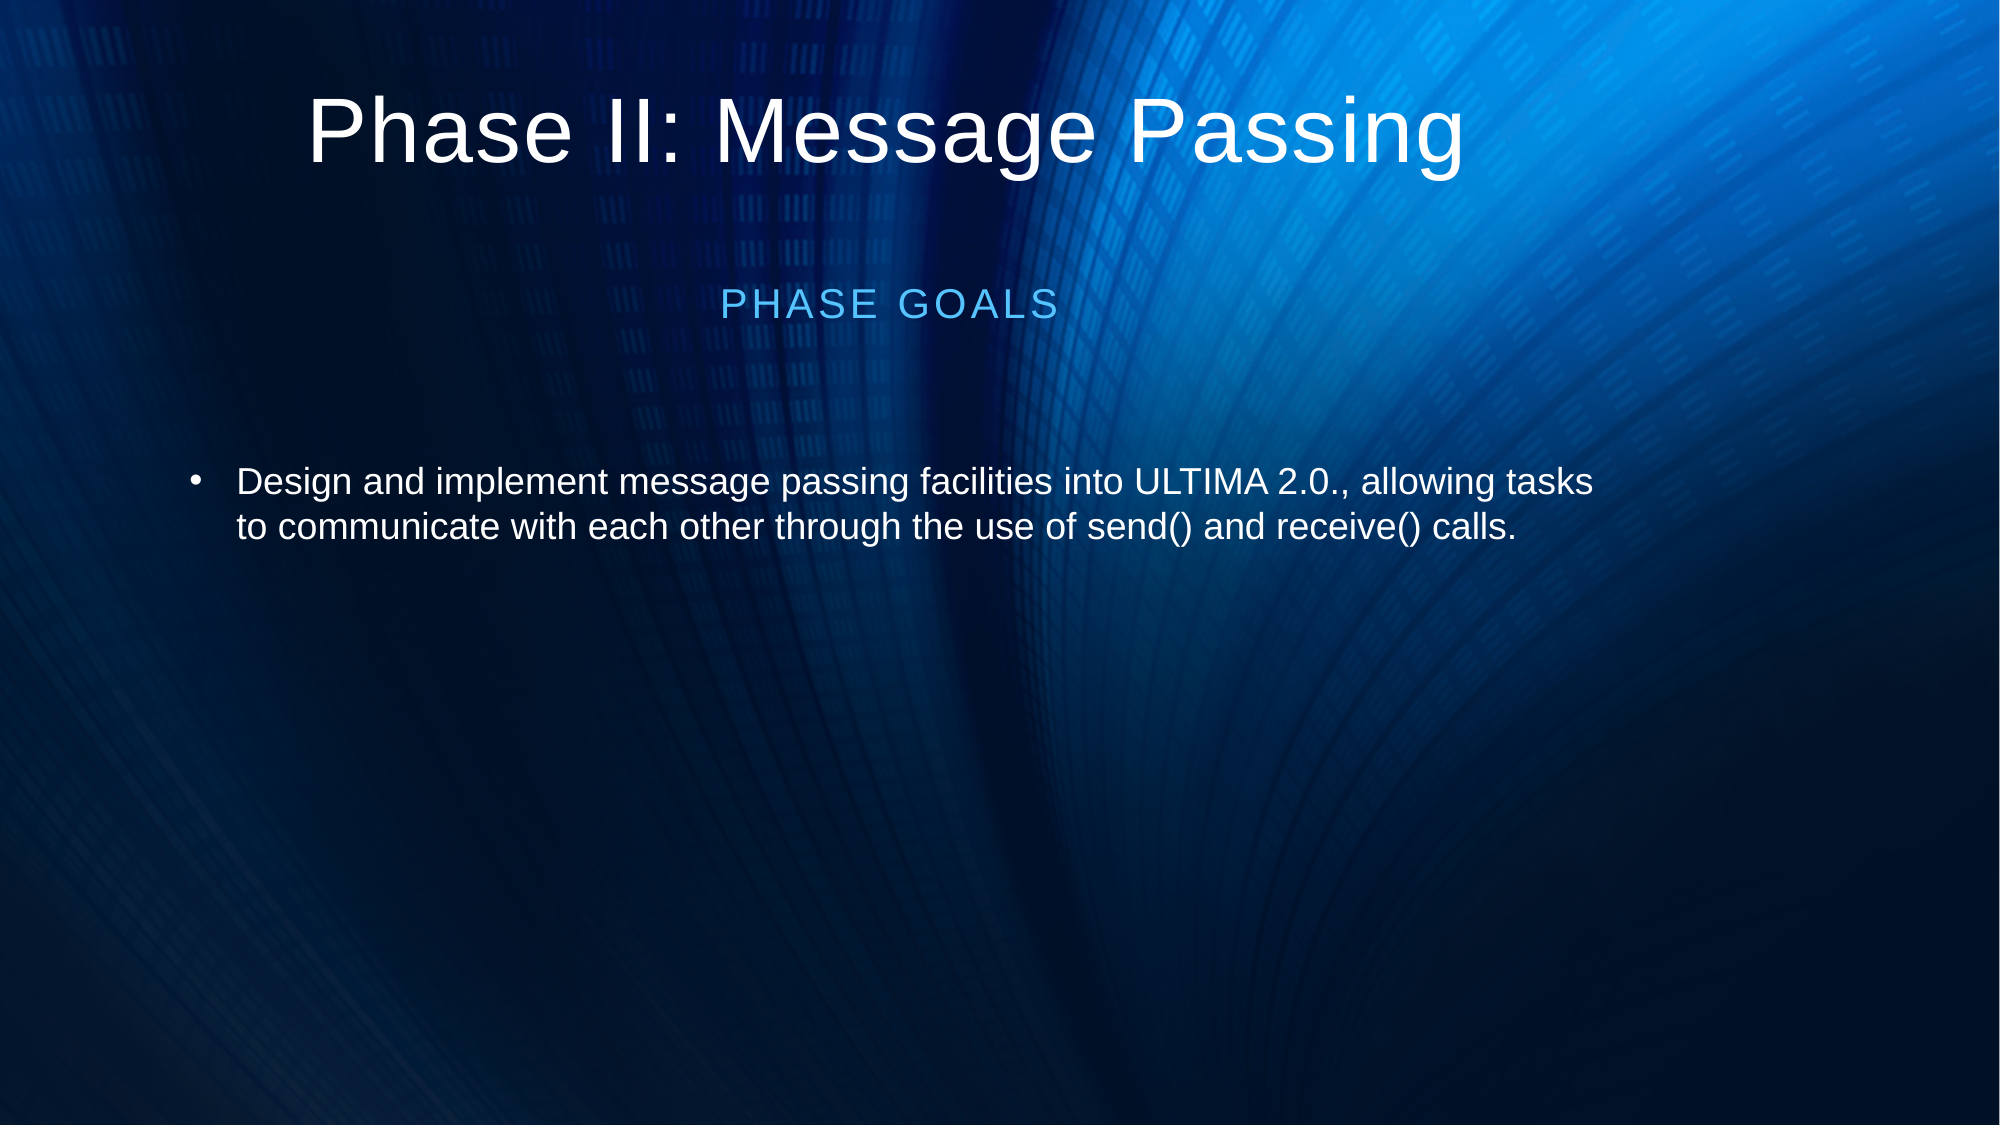

# Phase II: Message Passing
Phase Goals

Design and implement message passing facilities into ULTIMA 2.0., allowing tasks to communicate with each other through the use of send() and receive() calls.